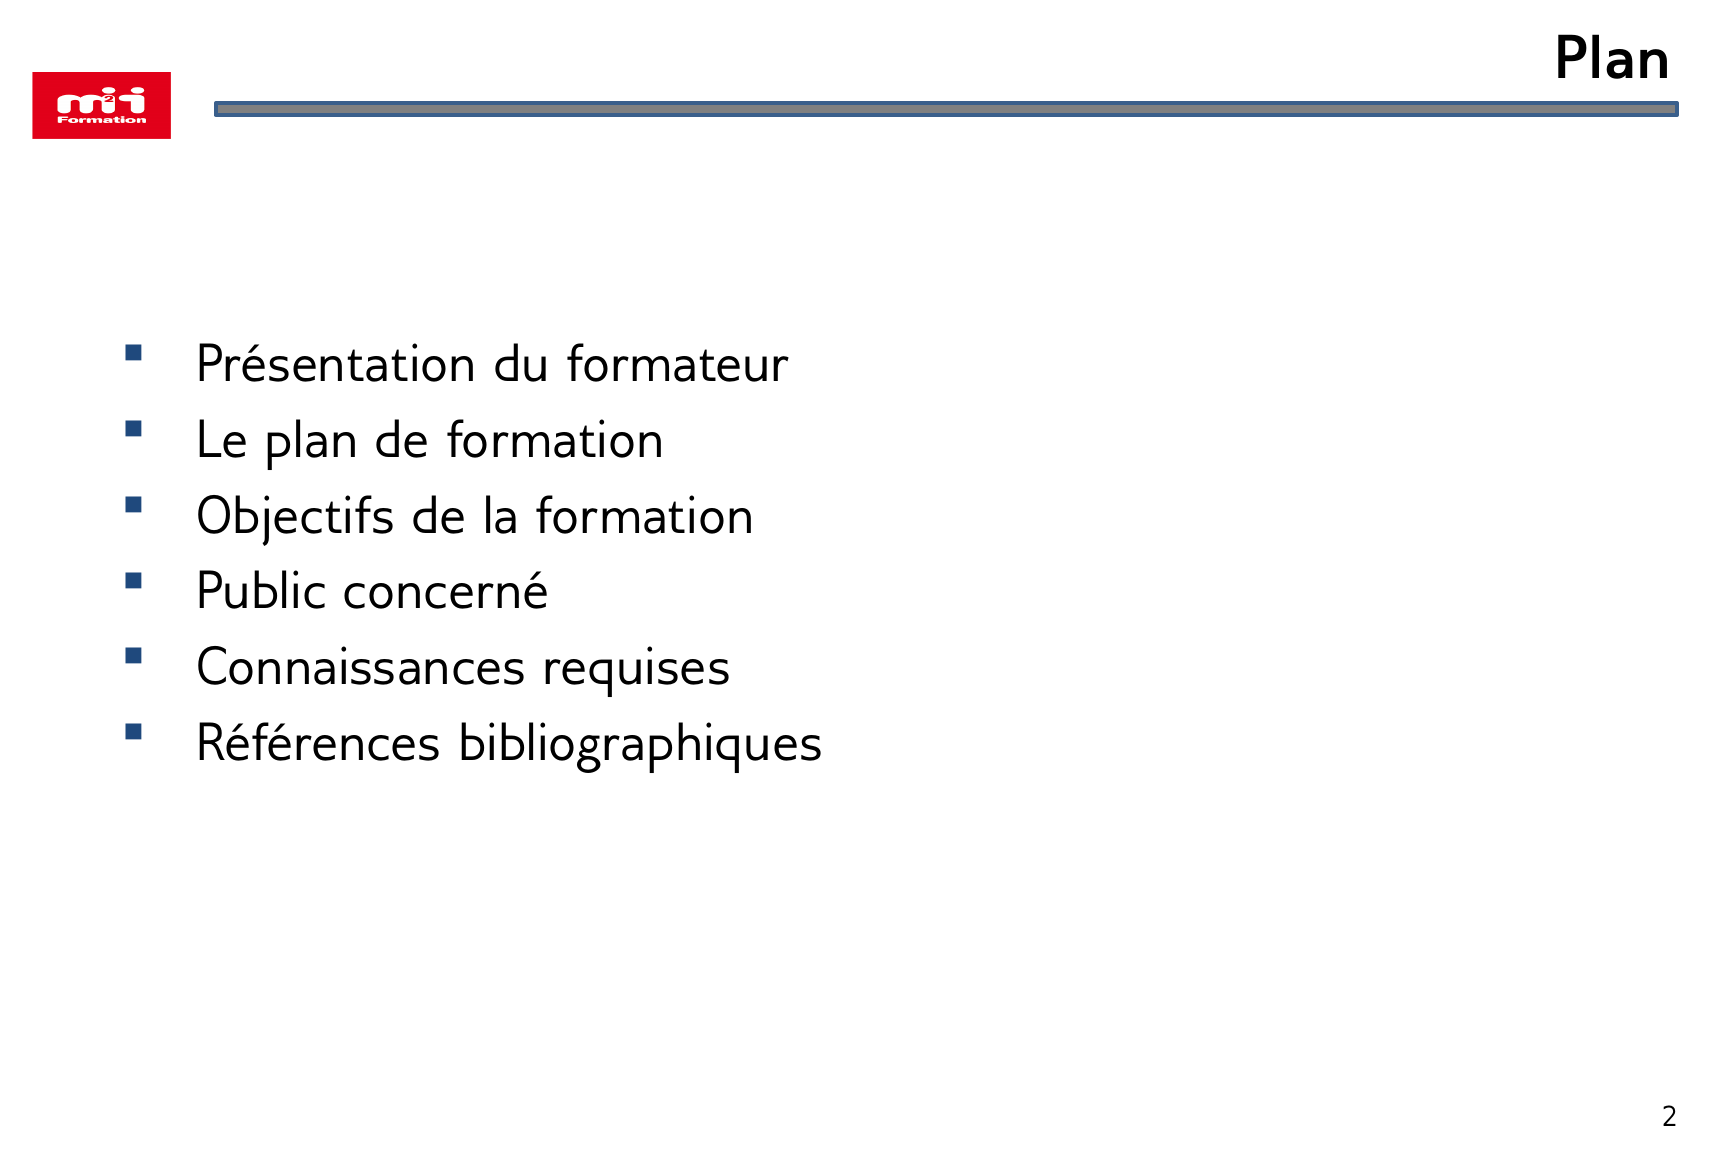

Plan
Présentation du formateur
Le plan de formation
Objectifs de la formation
Public concerné
Connaissances requises
Références bibliographiques

2